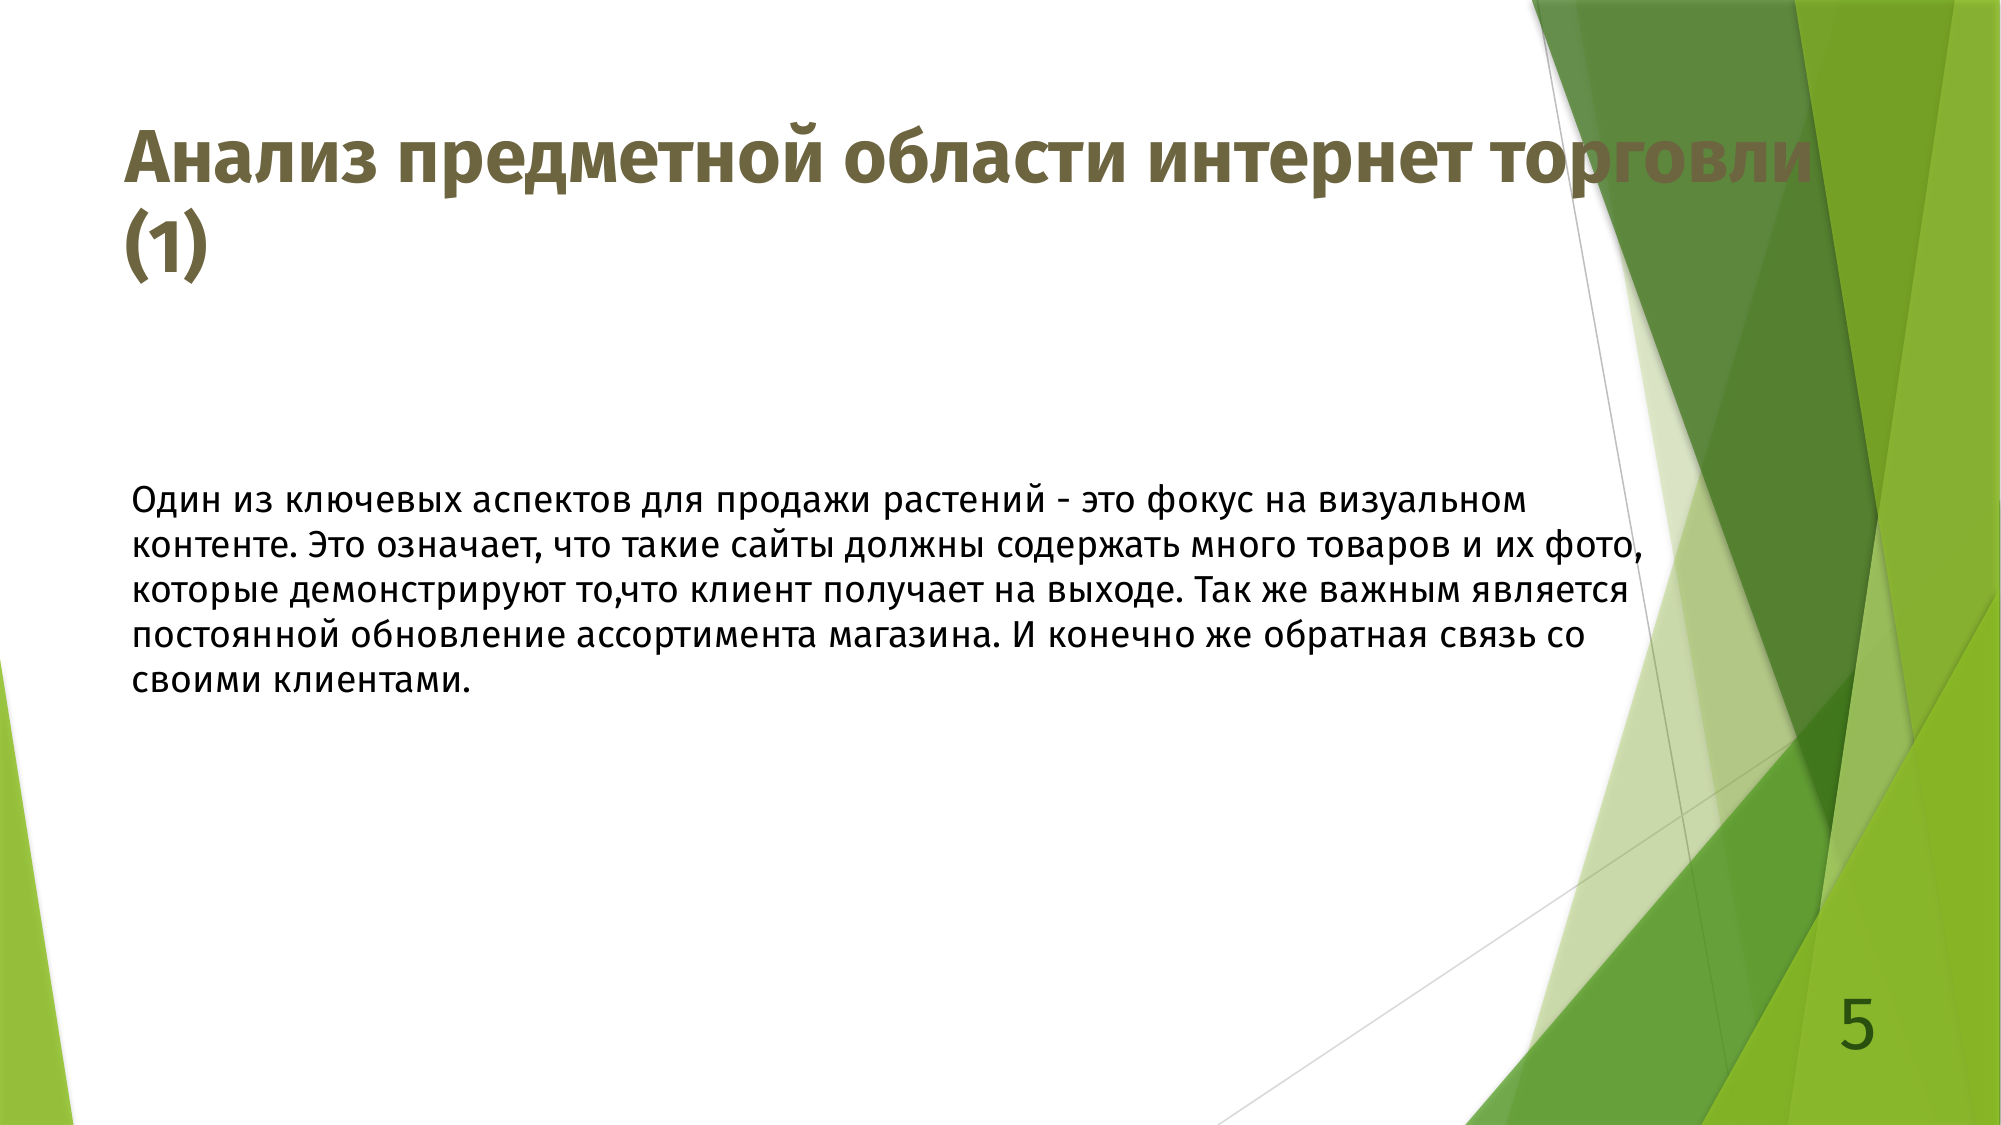

Анализ предметной области интернет торговли (1)

Один из ключевых аспектов для продажи растений - это фокус на визуальном контенте. Это означает, что такие сайты должны содержать много товаров и их фото, которые демонстрируют то,что клиент получает на выходе. Так же важным является постоянной обновление ассортимента магазина. И конечно же обратная связь со своими клиентами.

5